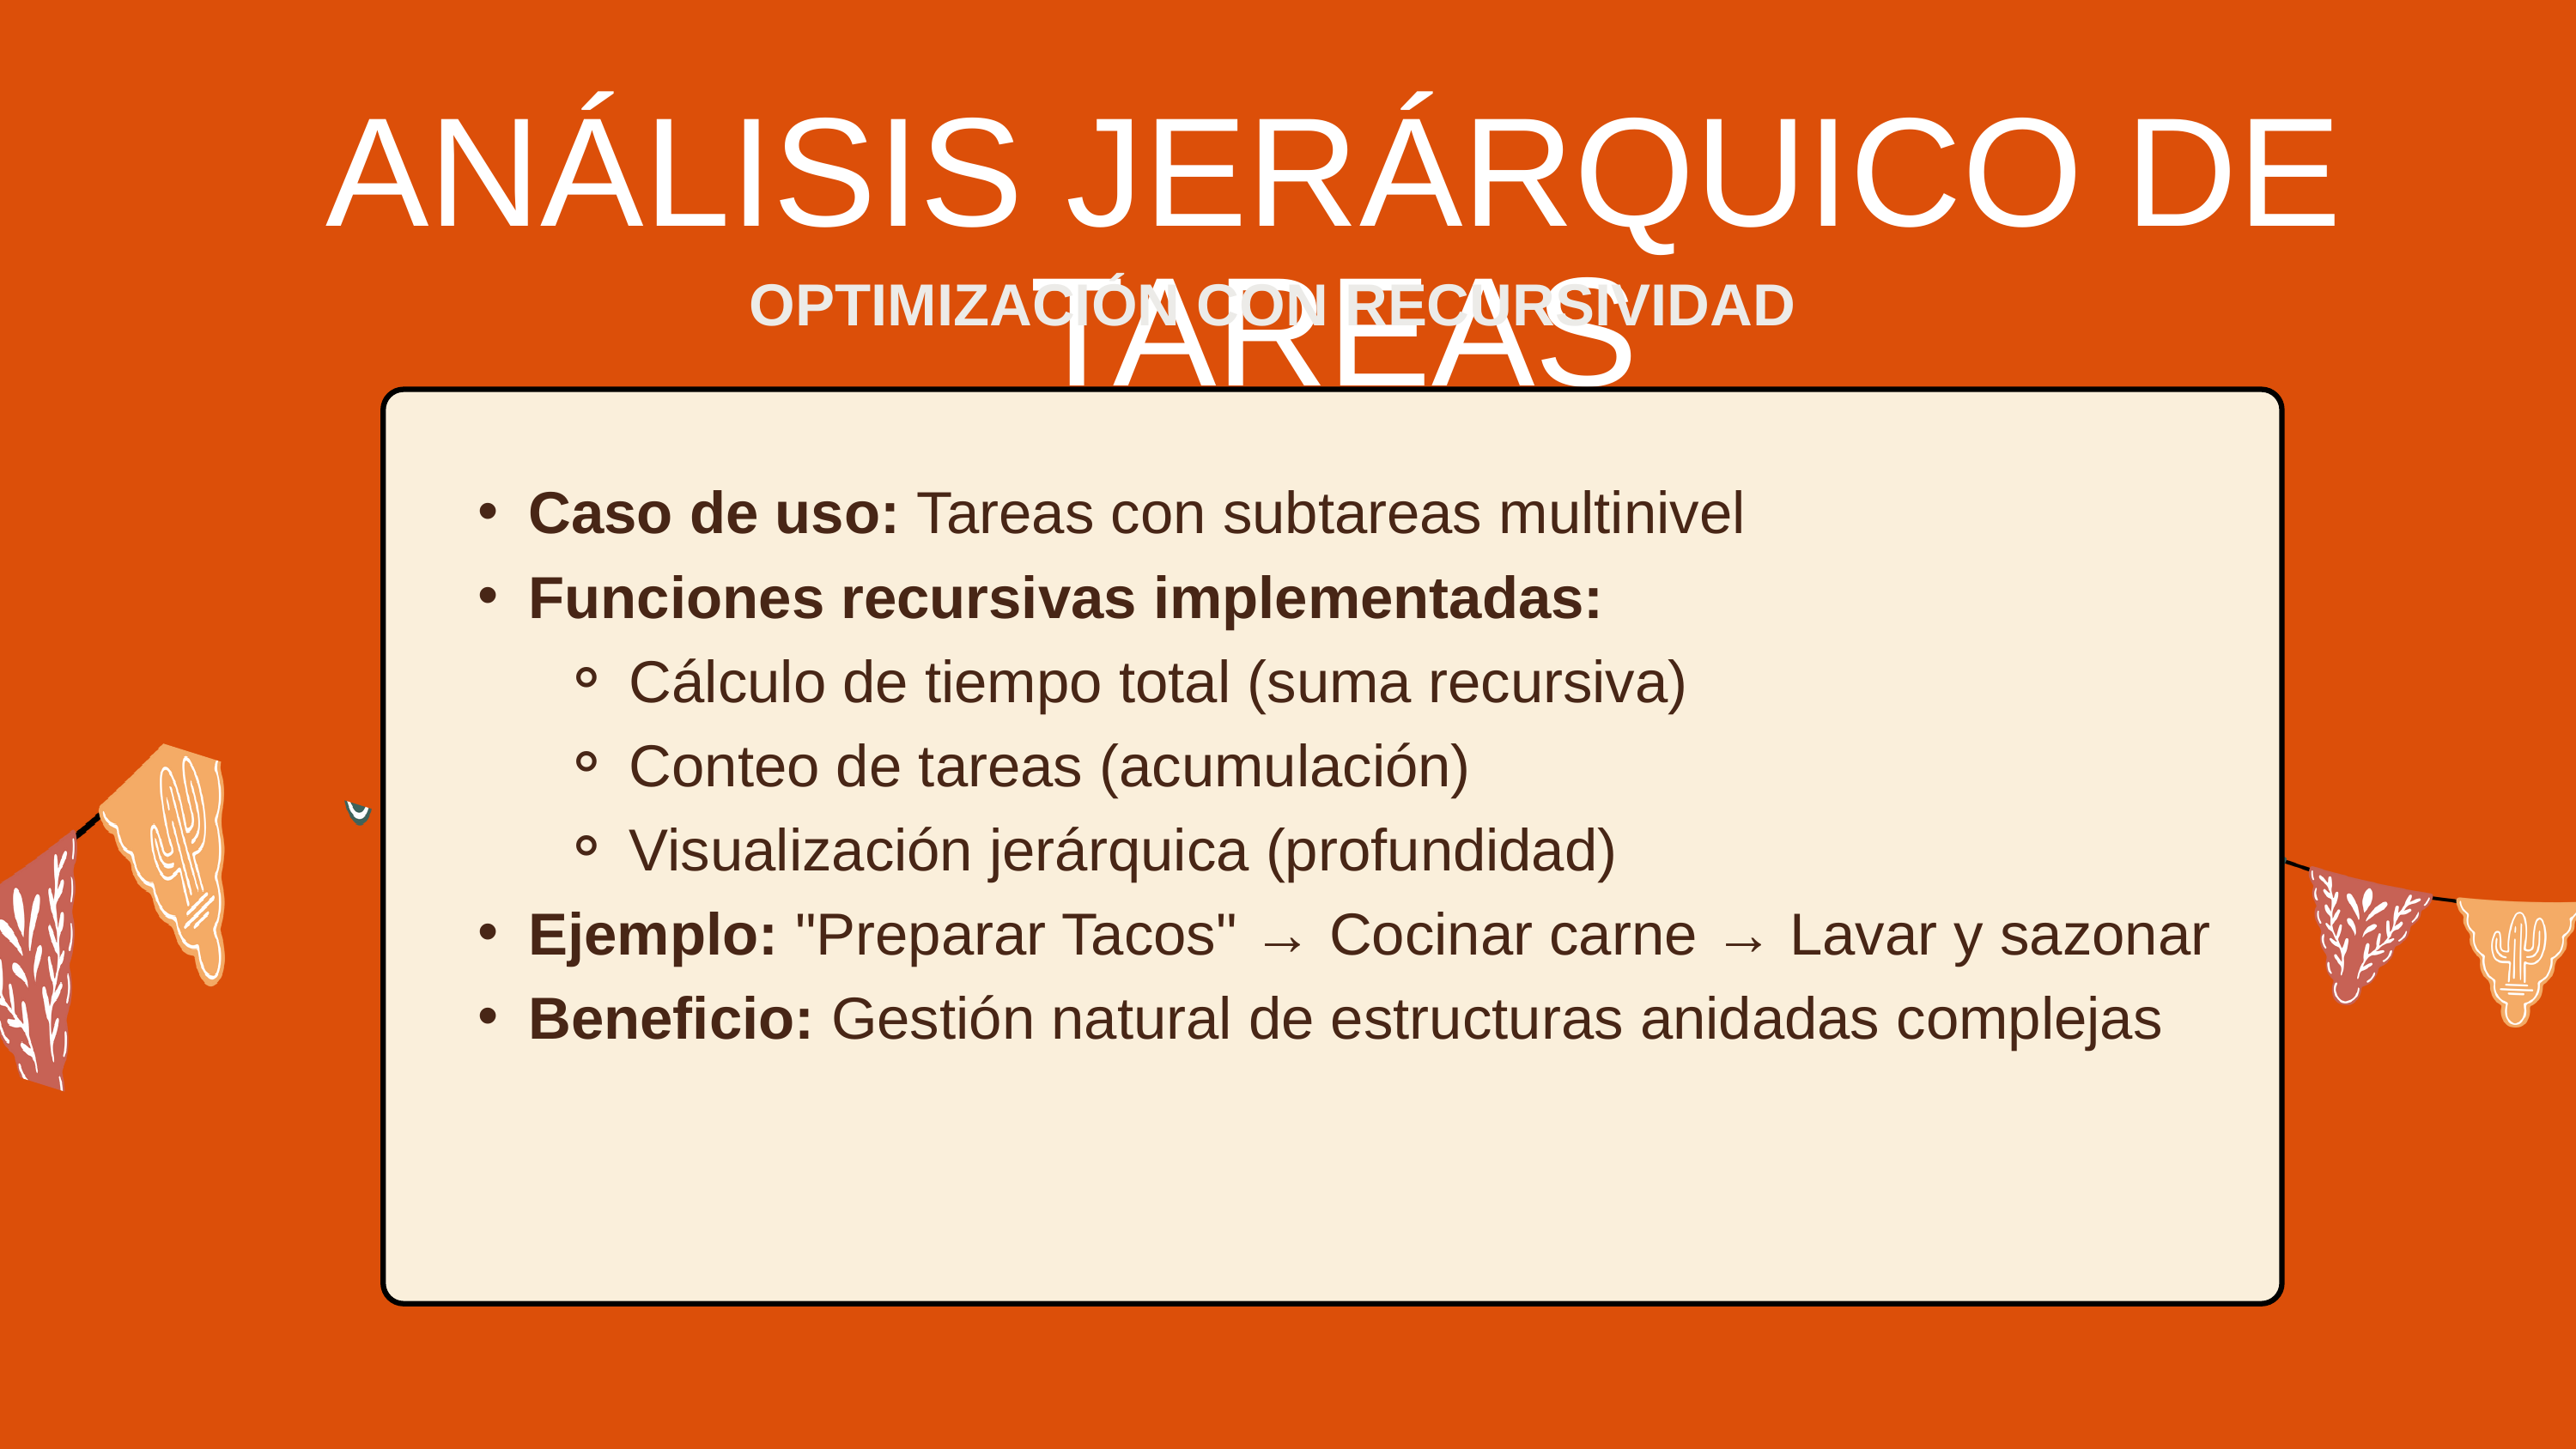

ANÁLISIS JERÁRQUICO DE TAREAS
OPTIMIZACIÓN CON RECURSIVIDAD

Caso de uso: Tareas con subtareas multinivel
Funciones recursivas implementadas:
Cálculo de tiempo total (suma recursiva)
Conteo de tareas (acumulación)
Visualización jerárquica (profundidad)
Ejemplo: "Preparar Tacos" → Cocinar carne → Lavar y sazonar
Beneficio: Gestión natural de estructuras anidadas complejas